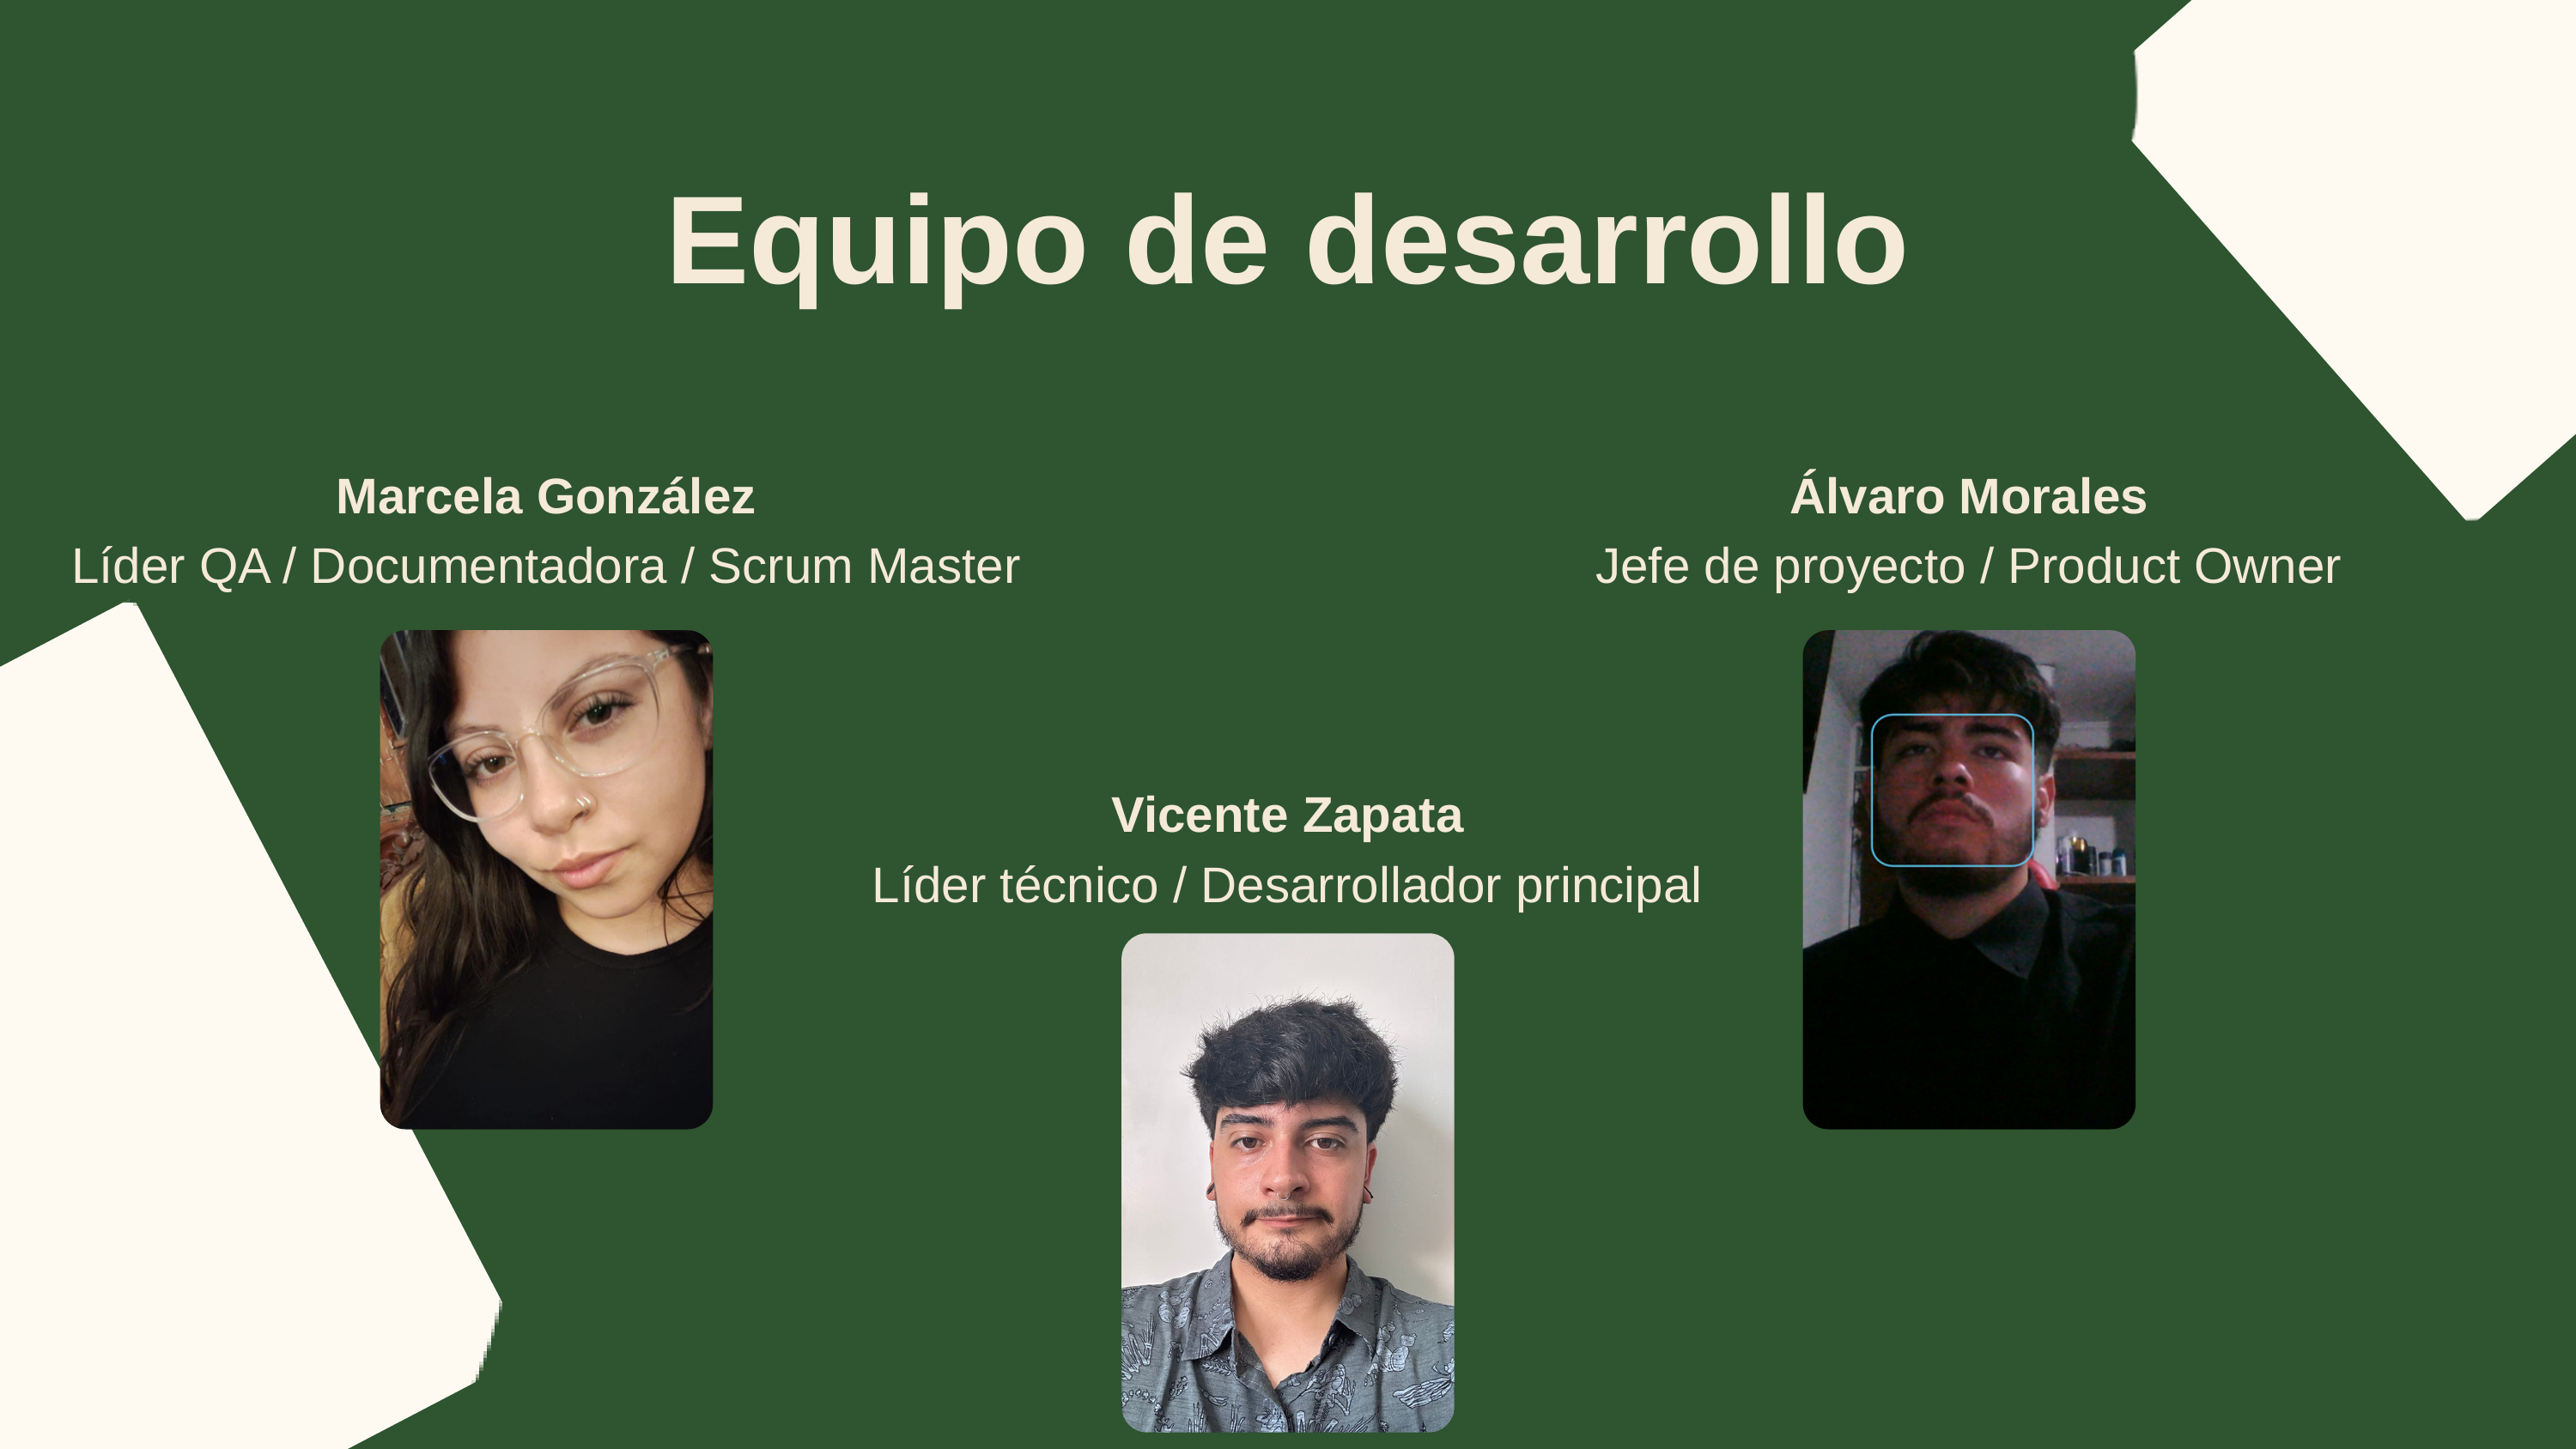

Equipo de desarrollo
Marcela González
Líder QA / Documentadora / Scrum Master
Álvaro Morales
Jefe de proyecto / Product Owner

Vicente Zapata
Líder técnico / Desarrollador principal